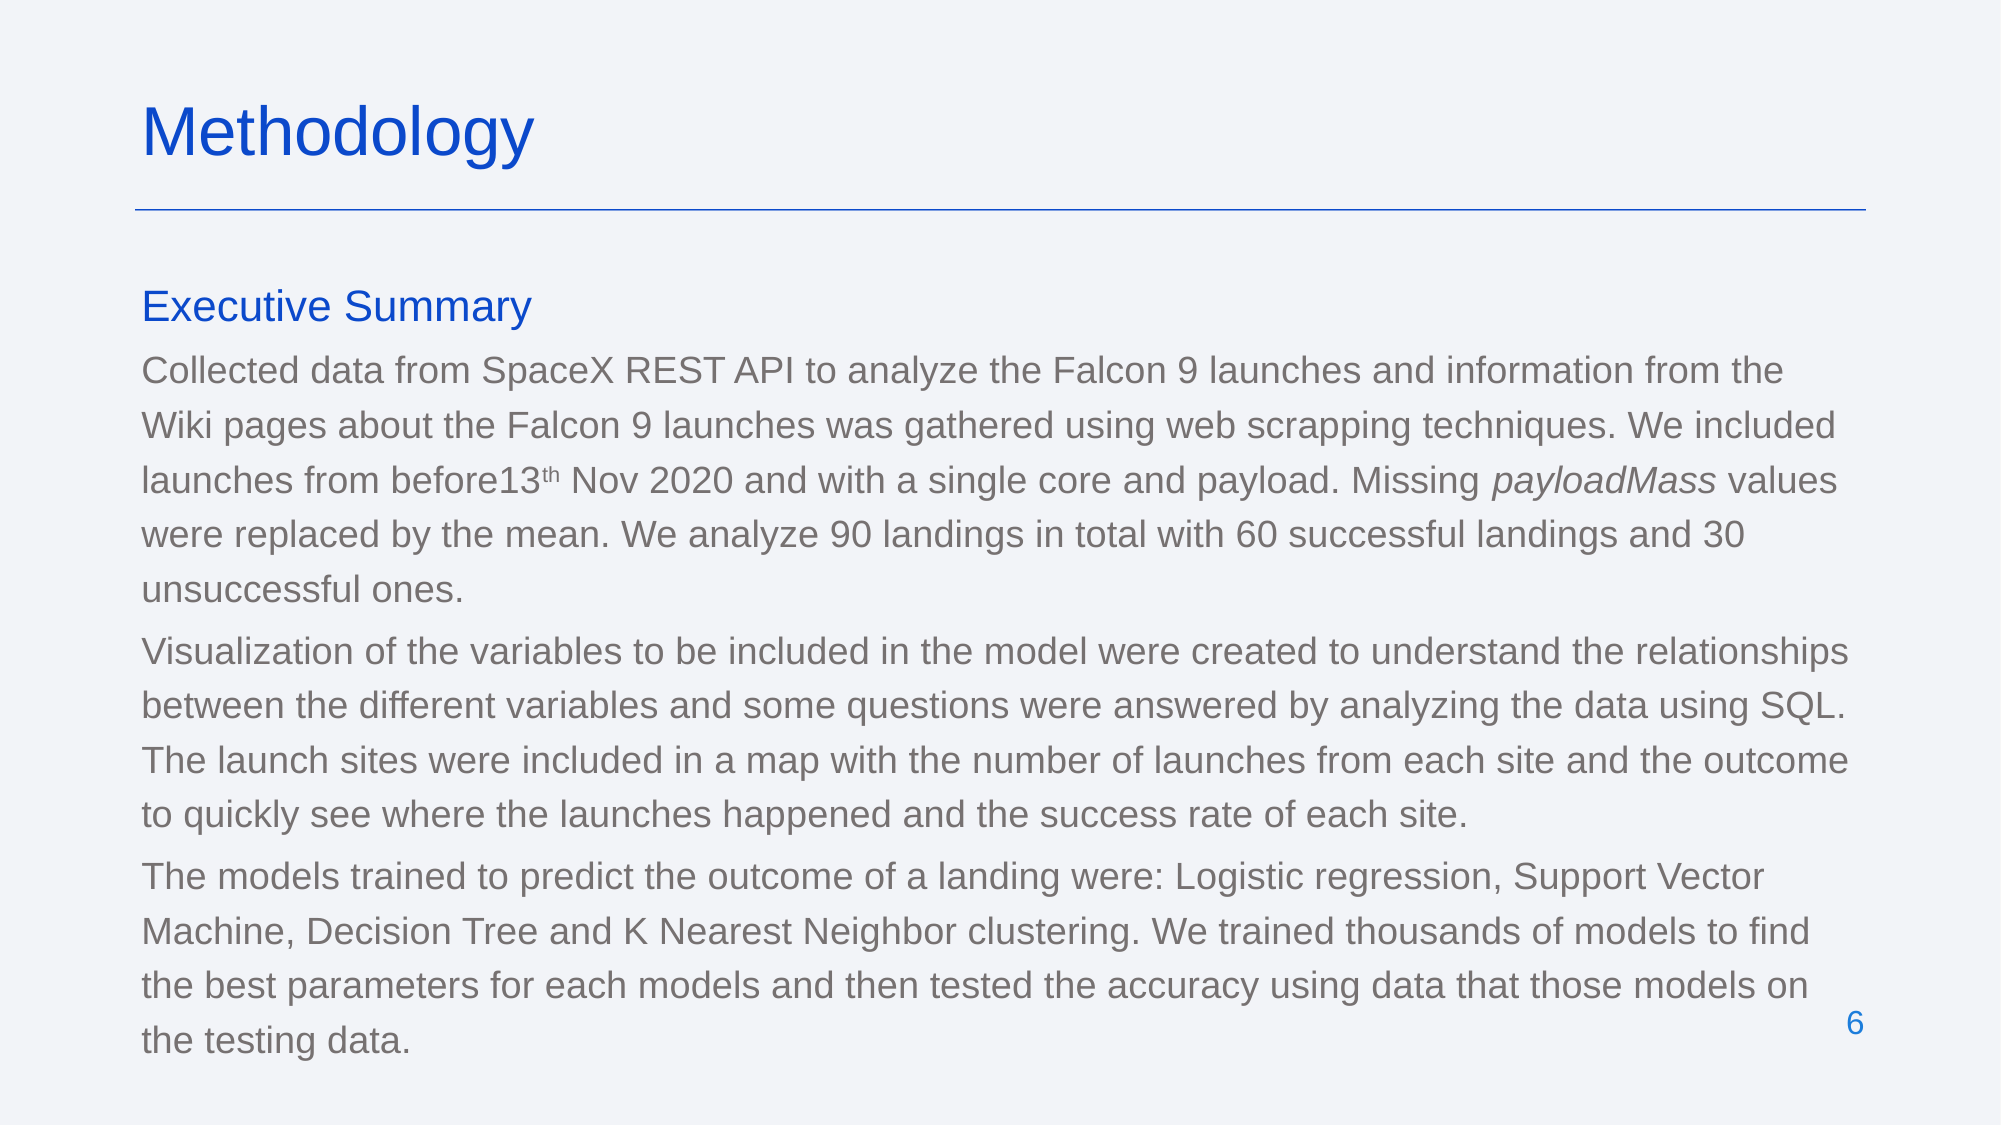

Methodology
Executive Summary
Collected data from SpaceX REST API to analyze the Falcon 9 launches and information from the Wiki pages about the Falcon 9 launches was gathered using web scrapping techniques. We included launches from before13th Nov 2020 and with a single core and payload. Missing payloadMass values were replaced by the mean. We analyze 90 landings in total with 60 successful landings and 30 unsuccessful ones.
Visualization of the variables to be included in the model were created to understand the relationships between the different variables and some questions were answered by analyzing the data using SQL. The launch sites were included in a map with the number of launches from each site and the outcome to quickly see where the launches happened and the success rate of each site.
The models trained to predict the outcome of a landing were: Logistic regression, Support Vector Machine, Decision Tree and K Nearest Neighbor clustering. We trained thousands of models to find the best parameters for each models and then tested the accuracy using data that those models on the testing data.
6